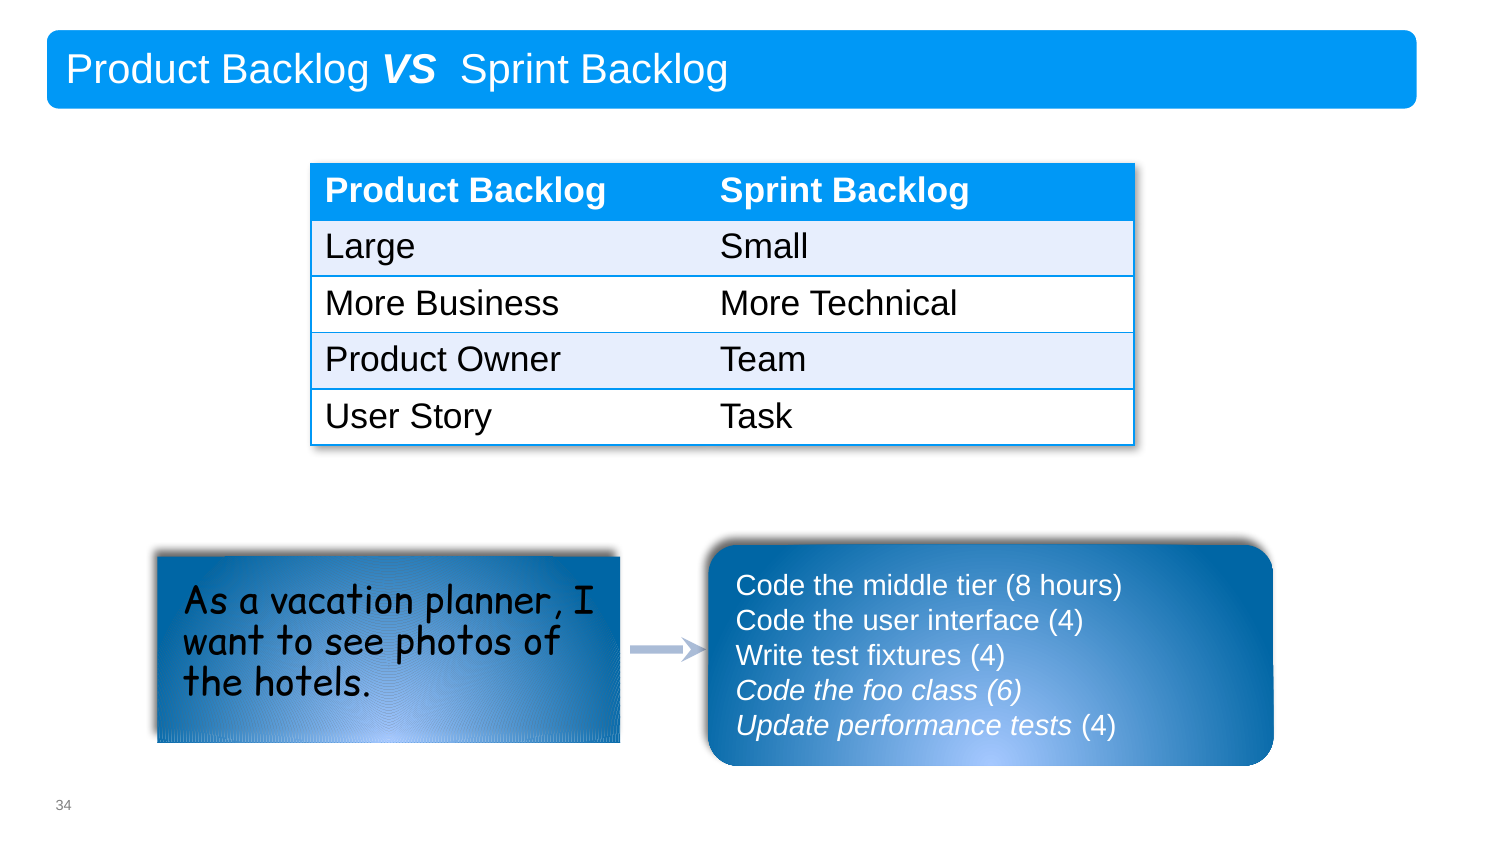

Product Backlog VS  Sprint Backlog
| Product Backlog | Sprint Backlog |
| --- | --- |
| Large | Small |
| More Business | More Technical |
| Product Owner | Team |
| User Story | Task |

Code the middle tier (8 hours)
Code the user interface (4)
Write test fixtures (4)
Code the foo class (6)
Update performance tests (4)
As a vacation planner, I want to see photos of the hotels.